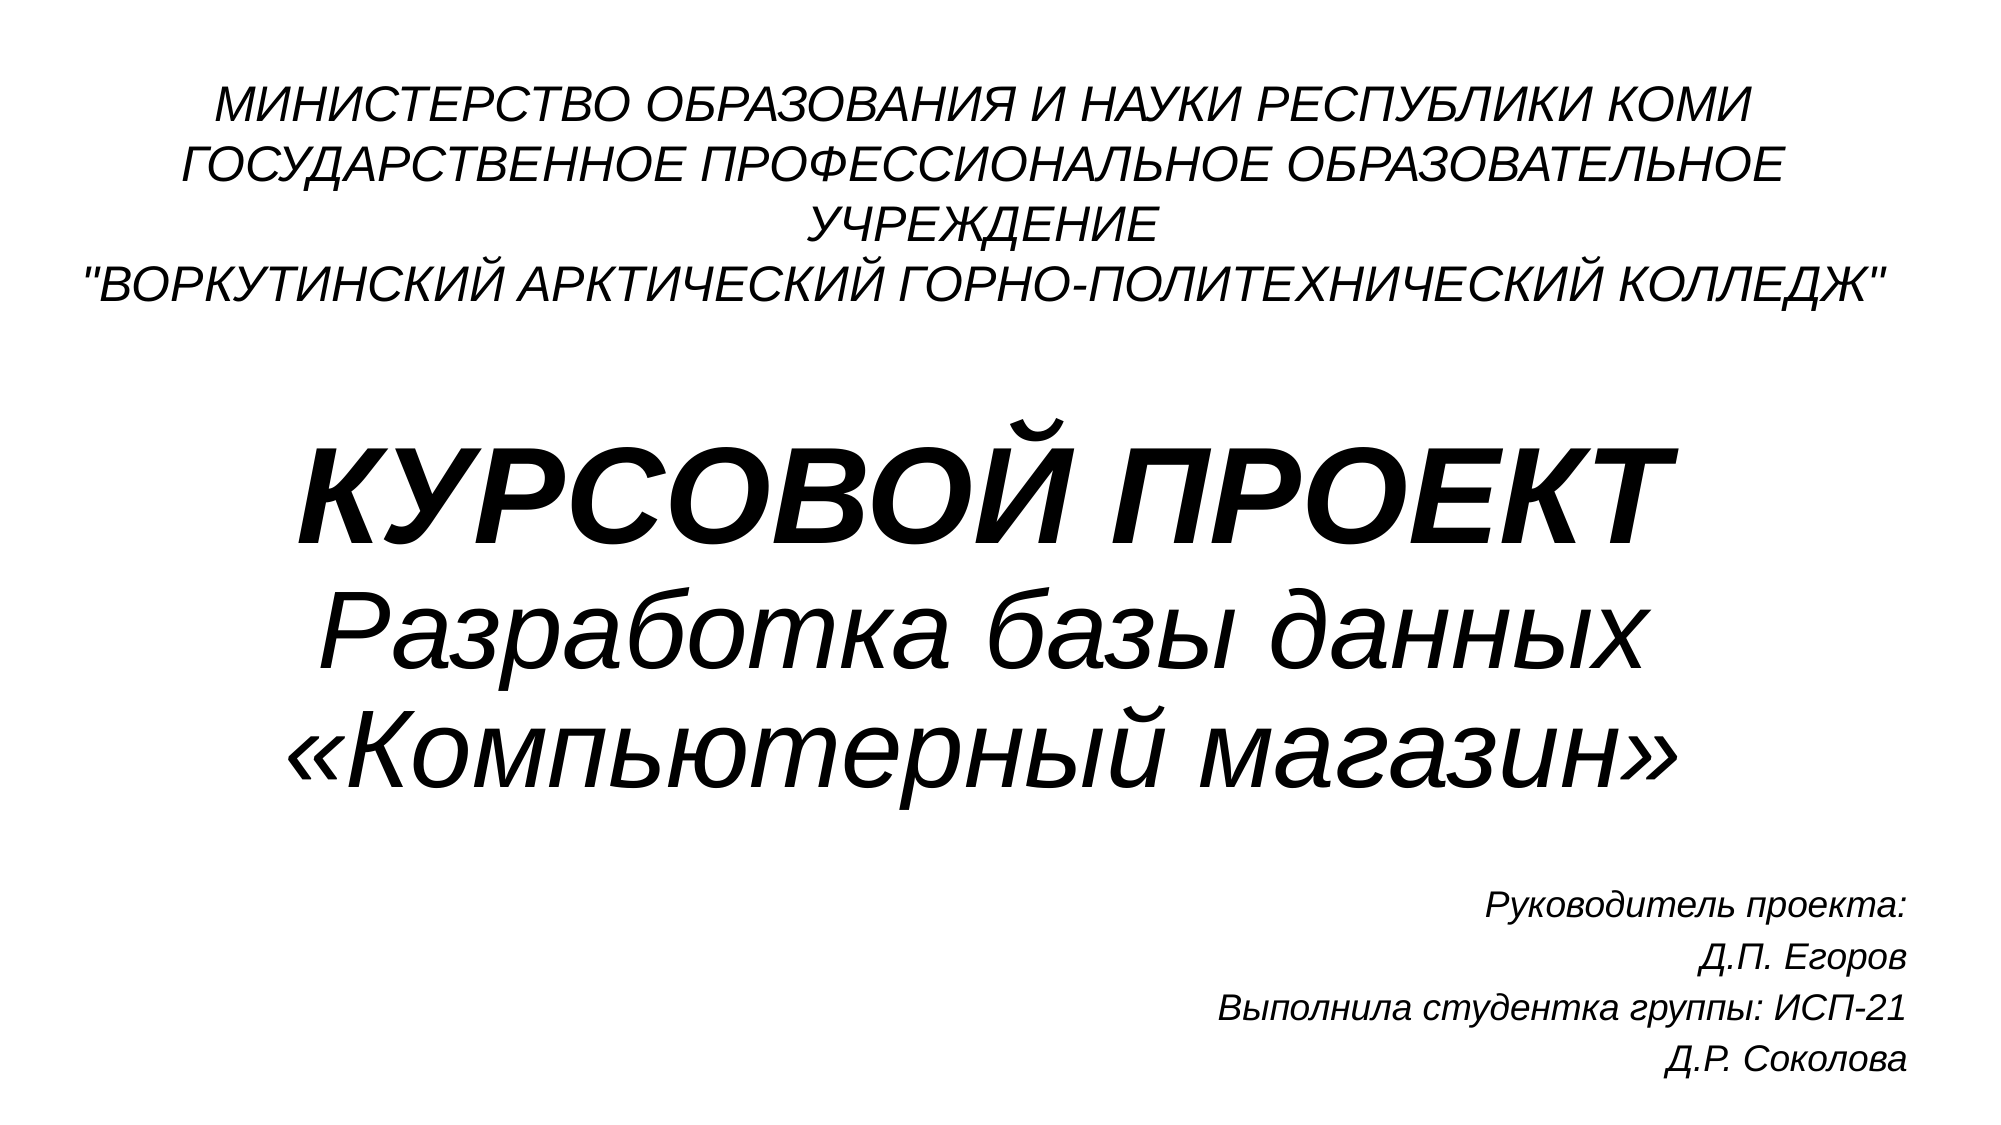

МИНИСТЕРСТВО ОБРАЗОВАНИЯ И НАУКИ РЕСПУБЛИКИ КОМИ
ГОСУДАРСТВЕННОЕ ПРОФЕССИОНАЛЬНОЕ ОБРАЗОВАТЕЛЬНОЕ УЧРЕЖДЕНИЕ
"ВОРКУТИНСКИЙ АРКТИЧЕСКИЙ ГОРНО-ПОЛИТЕХНИЧЕСКИЙ КОЛЛЕДЖ"

# КУРСОВОЙ ПРОЕКТ Разработка базы данных «Компьютерный магазин»
Руководитель проекта:
            Д.П. Егоров
Выполнила студентка группы: ИСП-21
            Д.Р. Соколова